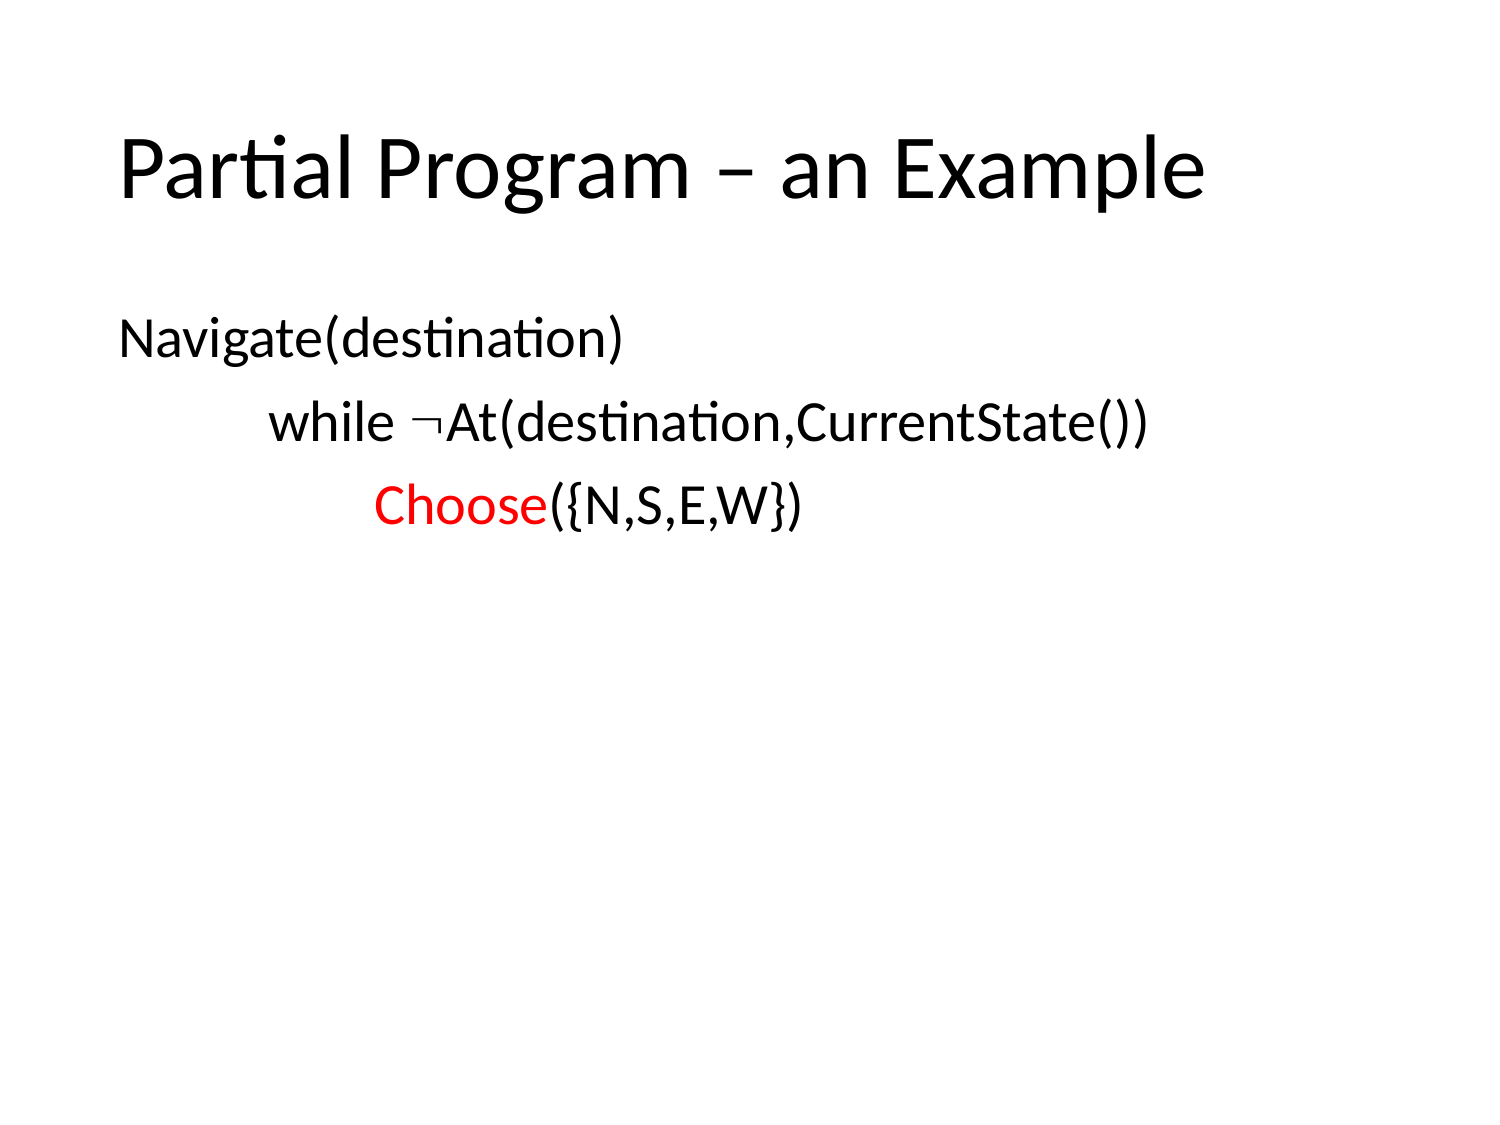

# Partial Program – an Example
Navigate(destination)
	while ¬At(destination,CurrentState())
	        Choose({N,S,E,W})